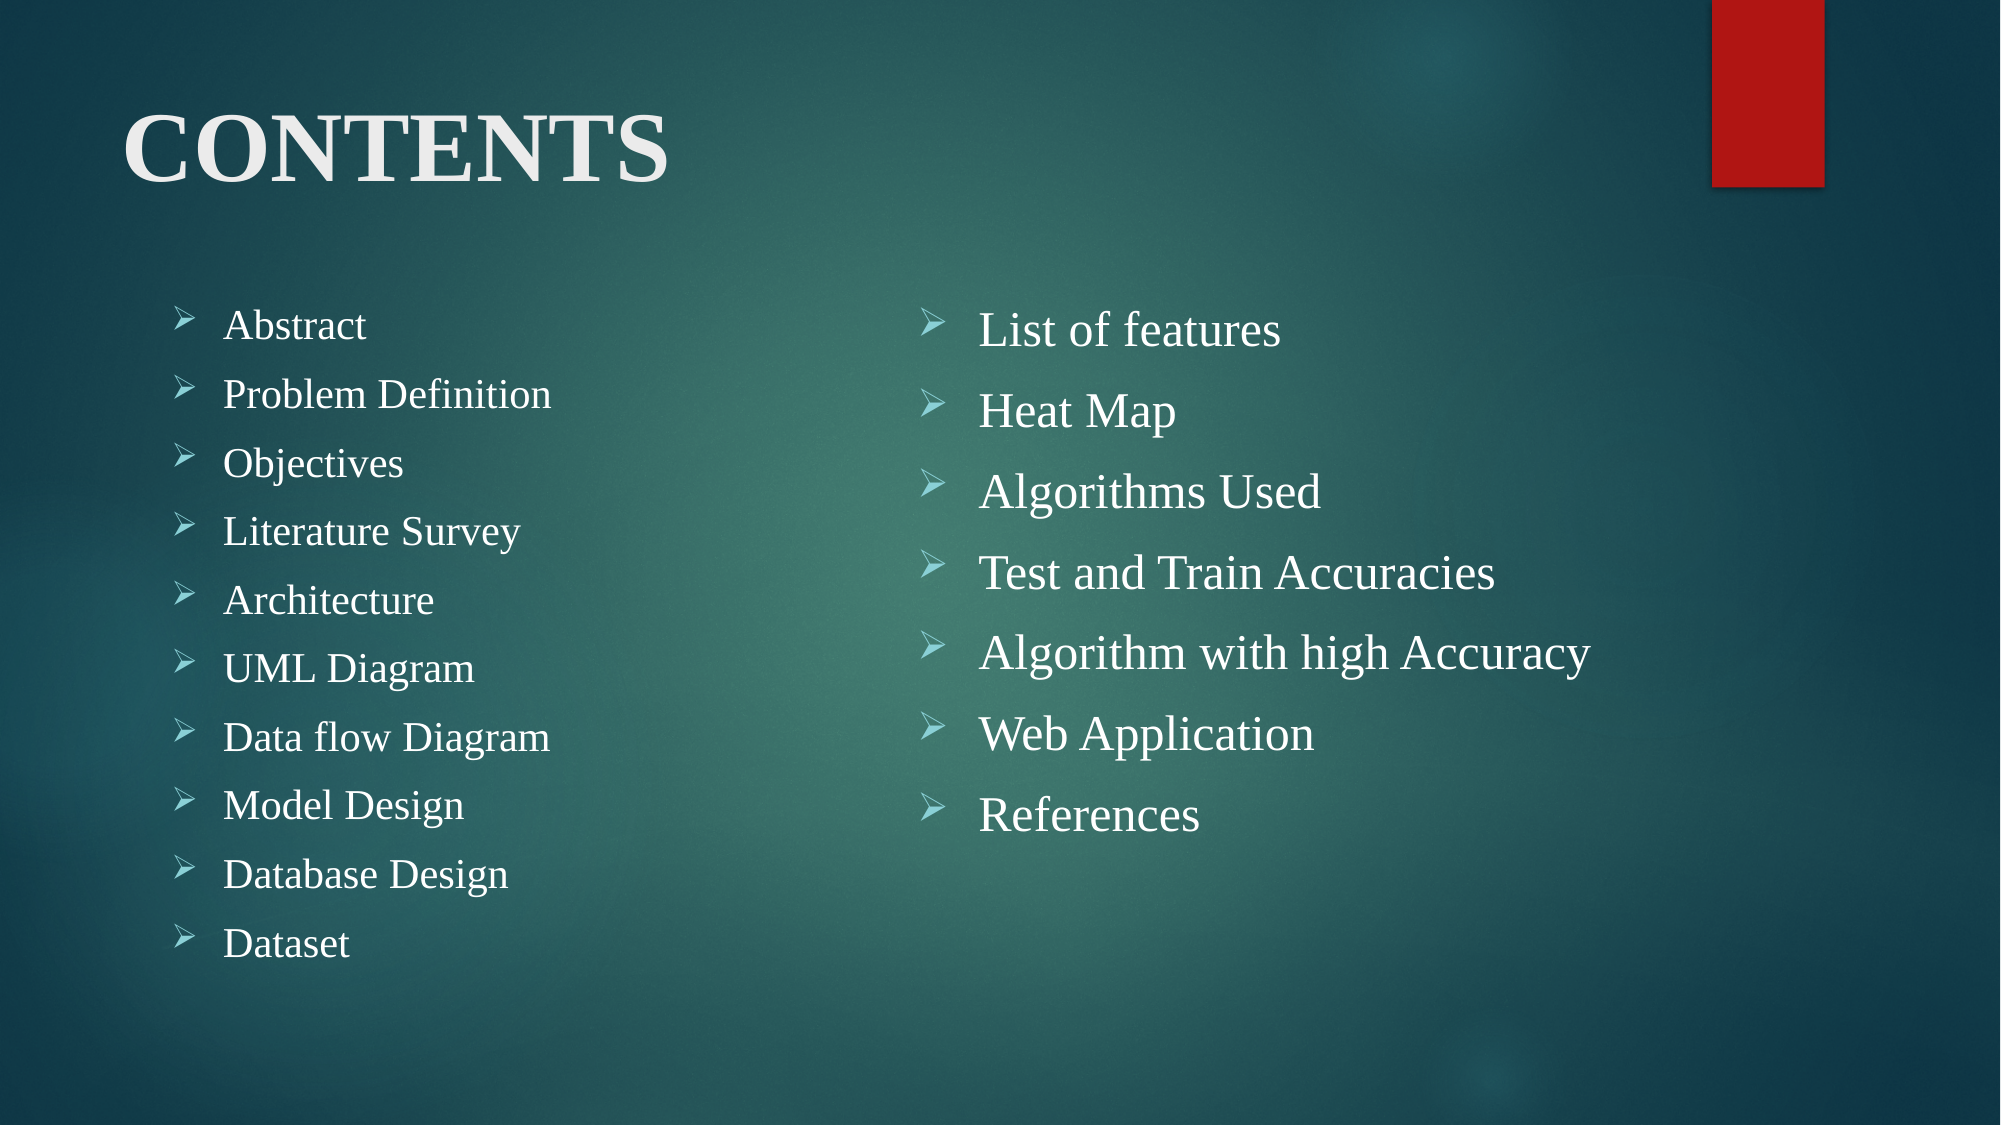

# CONTENTS
List of features
Heat Map
Algorithms Used
Test and Train Accuracies
Algorithm with high Accuracy
Web Application
References

Abstract
Problem Definition
Objectives
Literature Survey
Architecture
UML Diagram
Data flow Diagram
Model Design
Database Design
Dataset